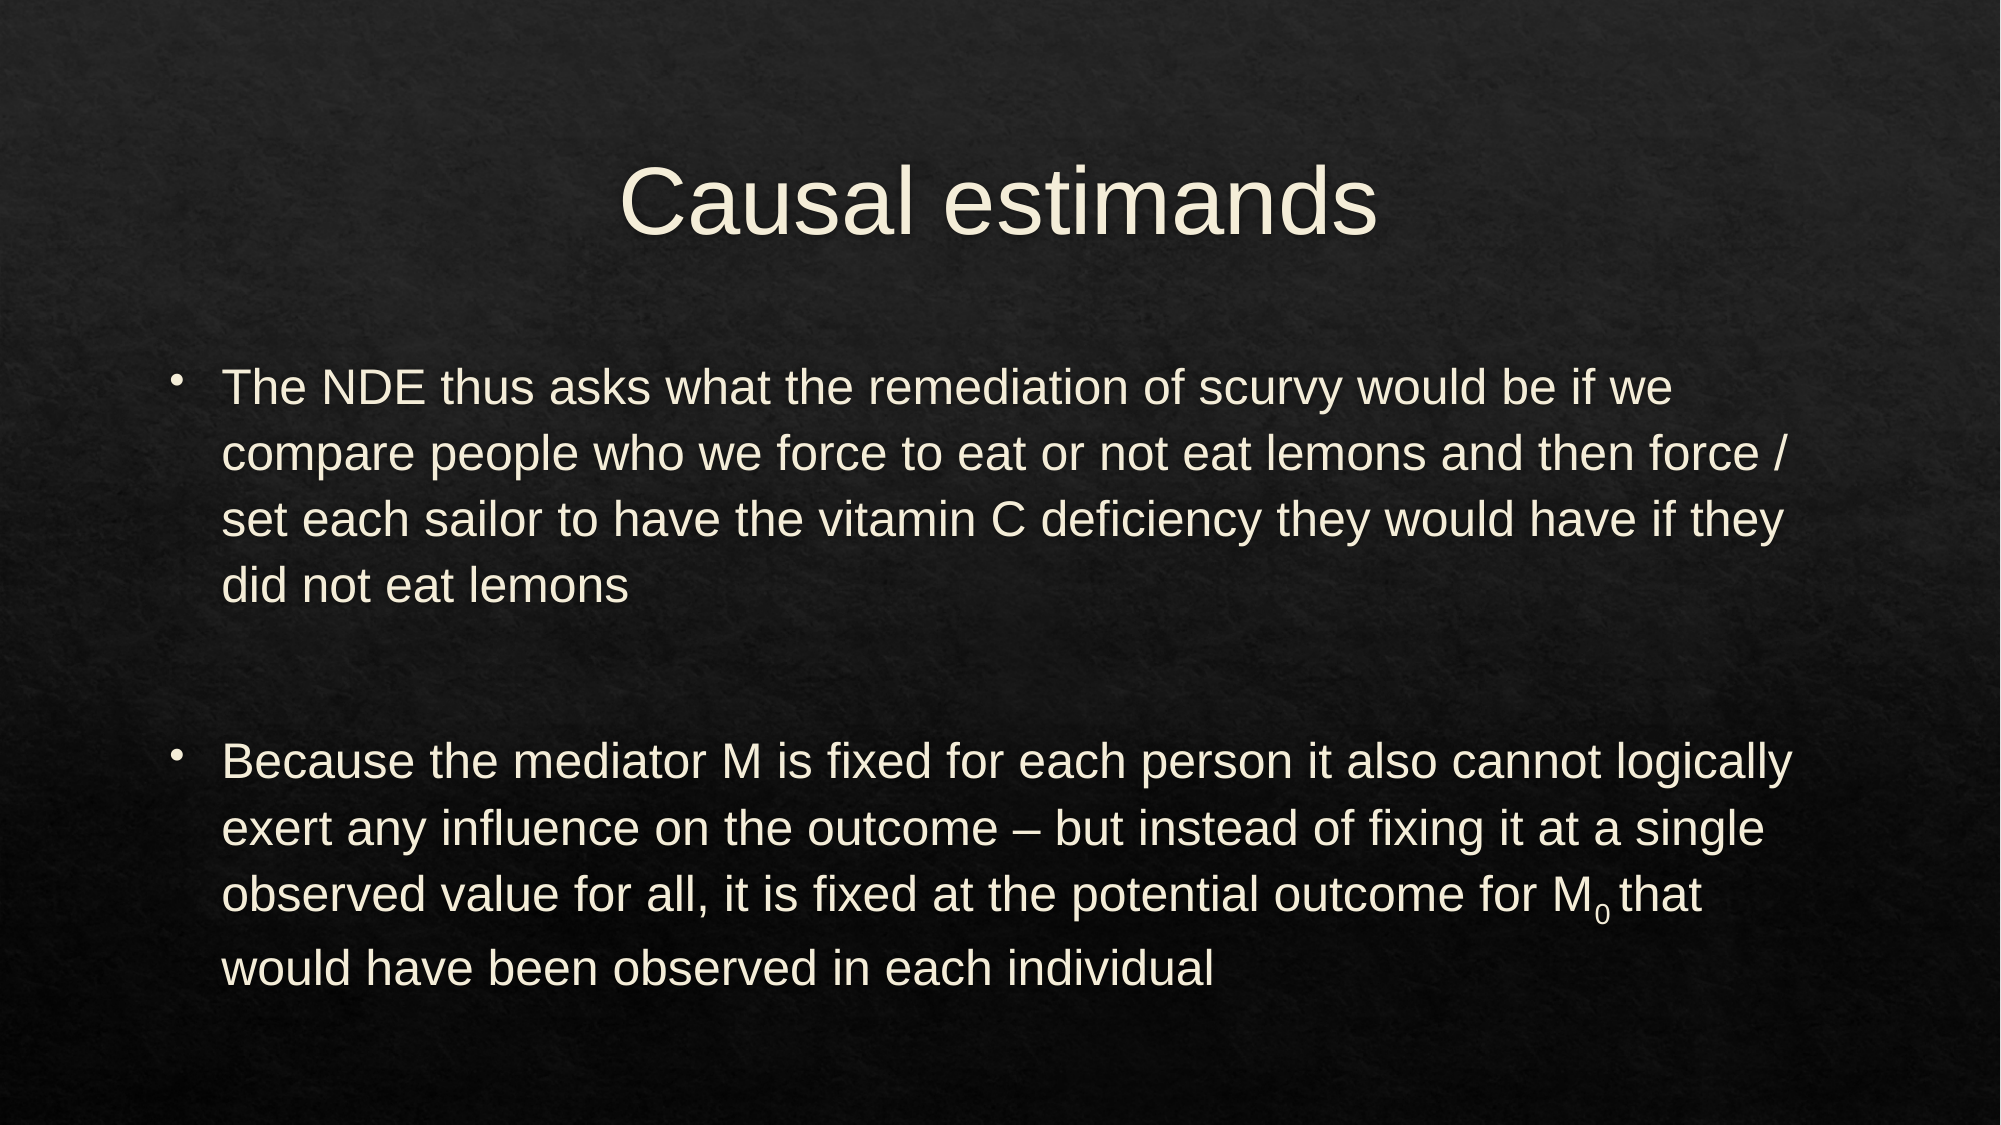

# Causal estimands
The NDE thus asks what the remediation of scurvy would be if we compare people who we force to eat or not eat lemons and then force / set each sailor to have the vitamin C deficiency they would have if they did not eat lemons

Because the mediator M is fixed for each person it also cannot logically exert any influence on the outcome – but instead of fixing it at a single observed value for all, it is fixed at the potential outcome for M0 that would have been observed in each individual